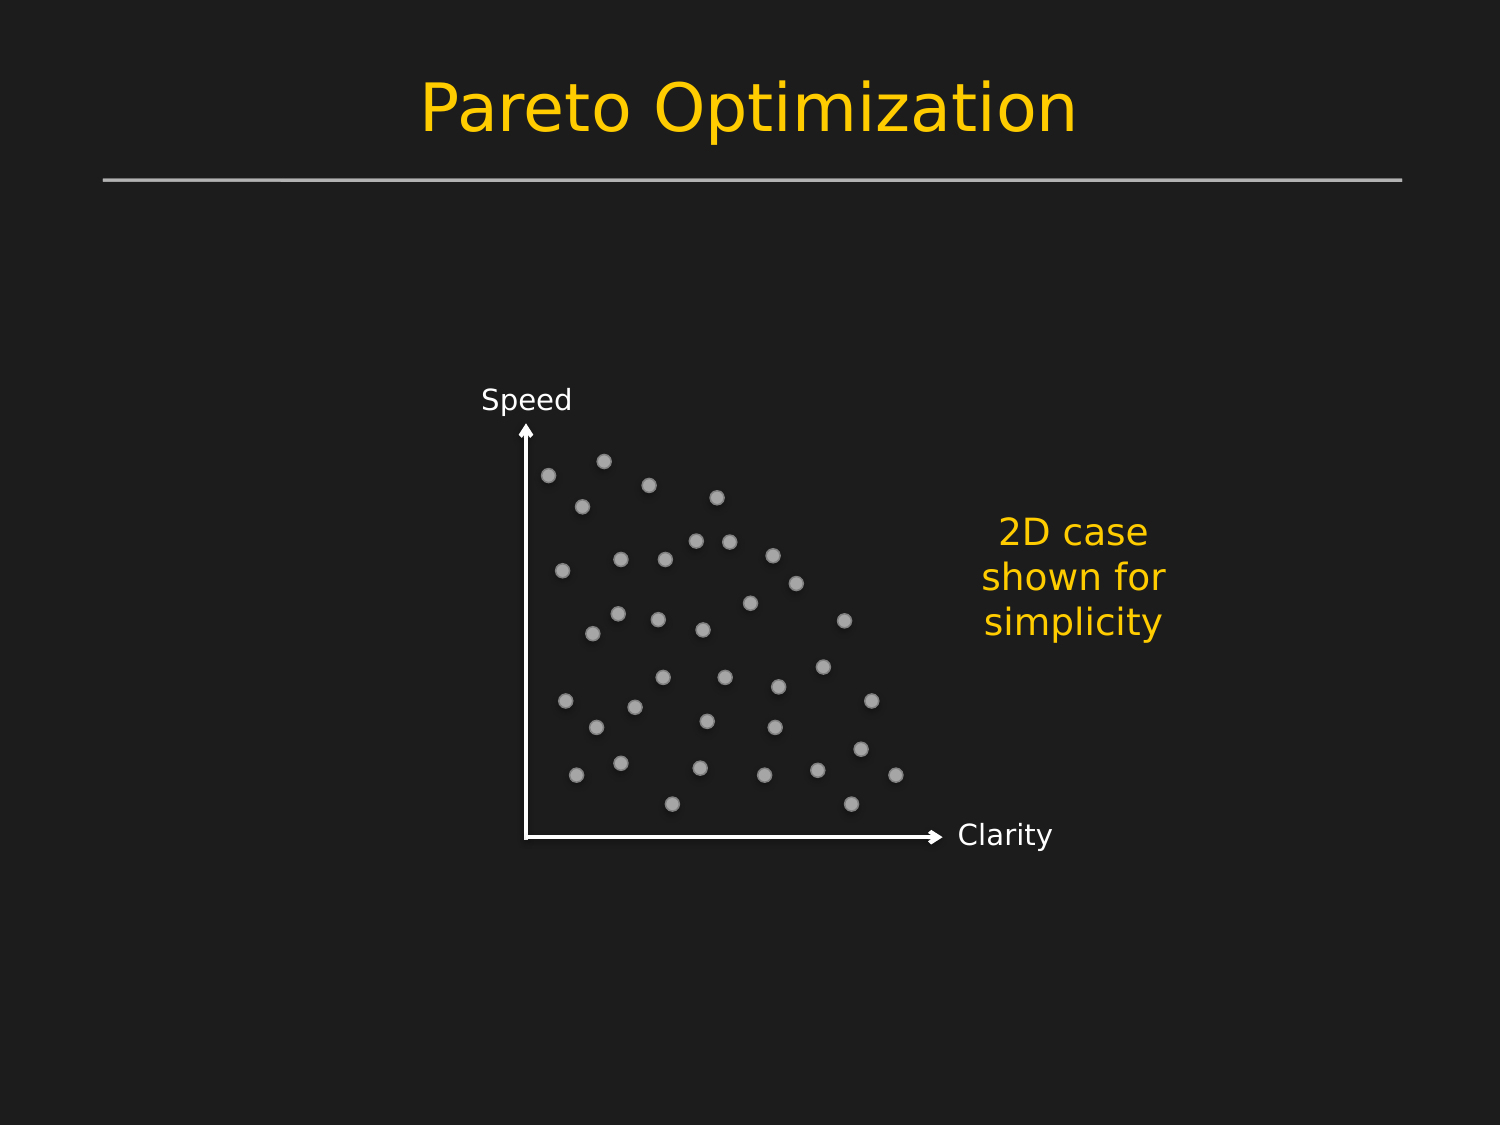

# Pareto Optimization

Speed

Clarity
2D case shown for simplicity